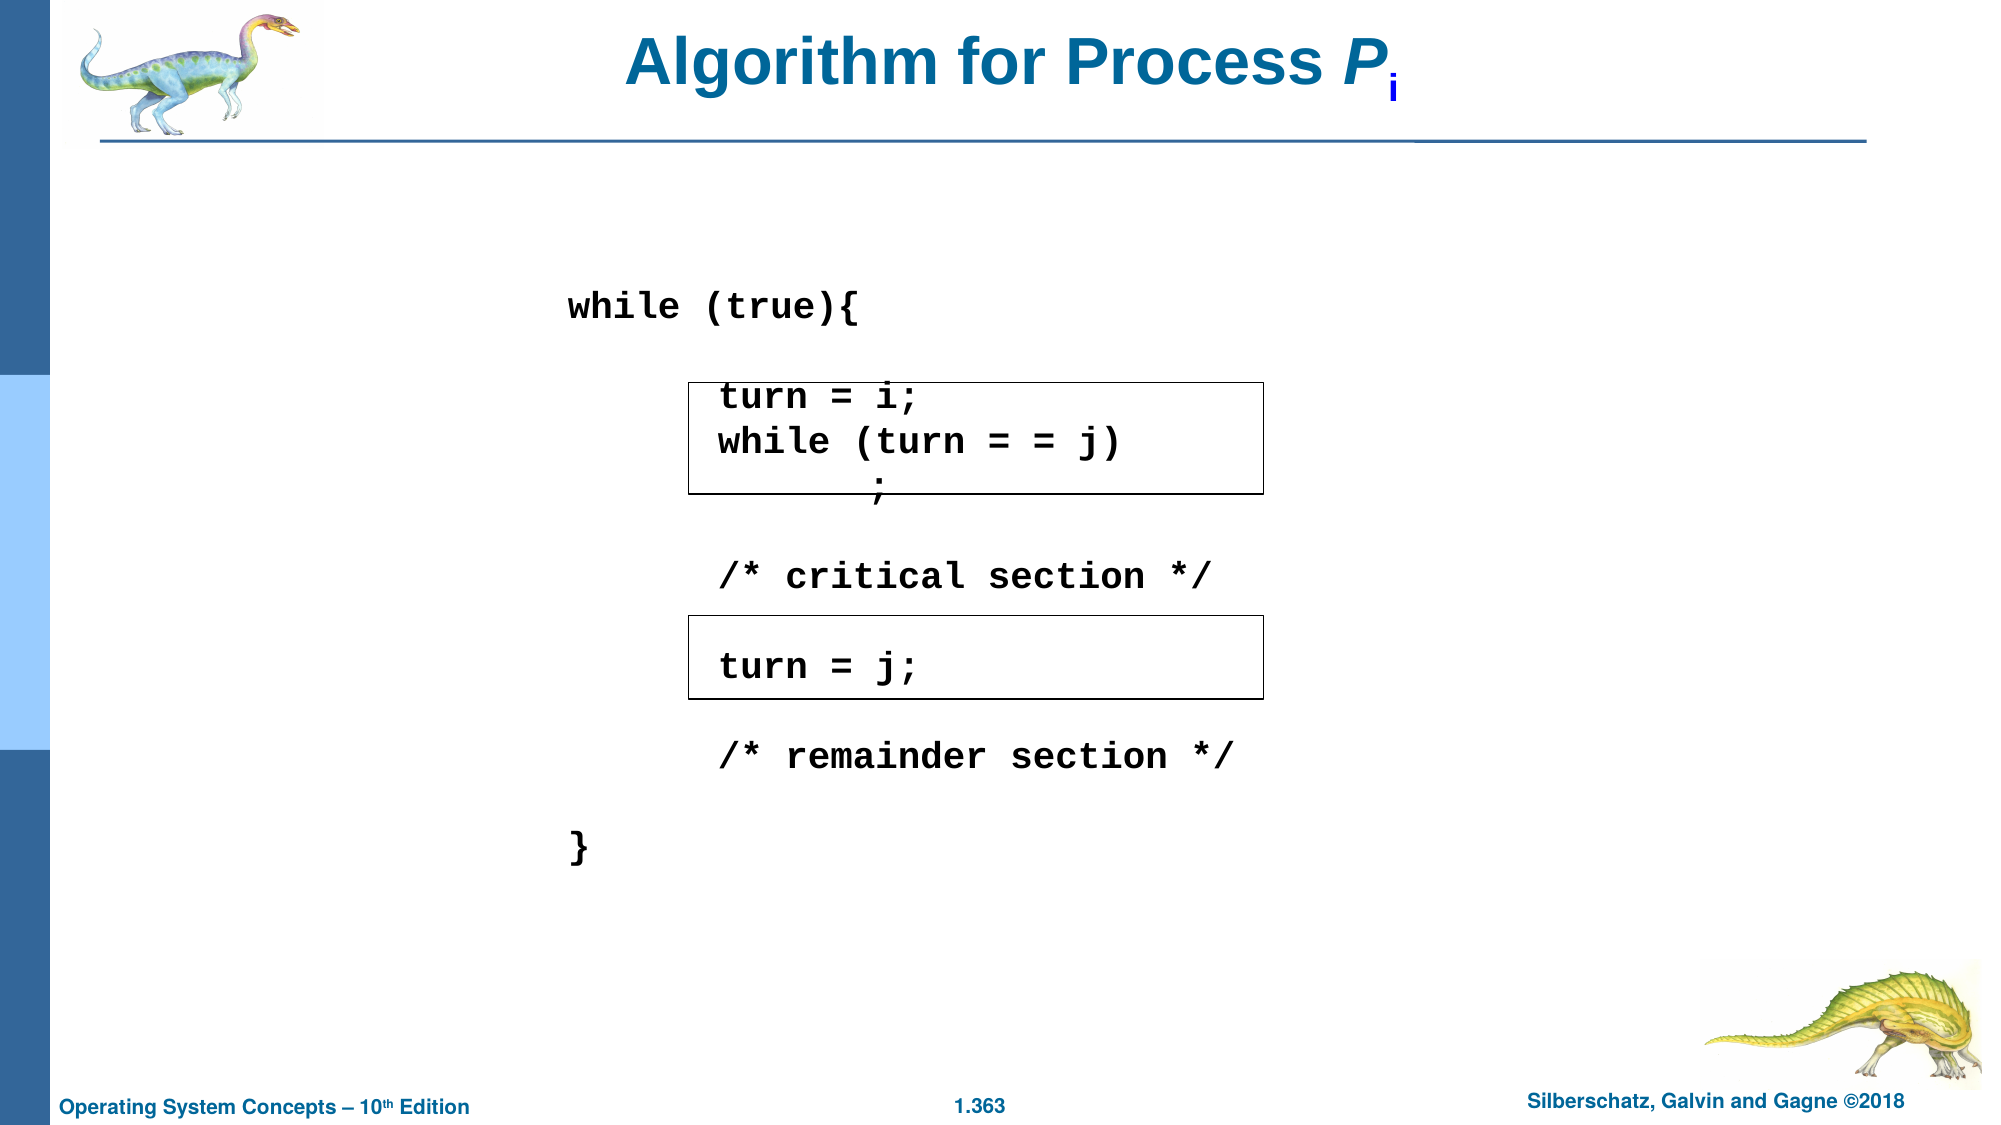

# Algorithm for Process Pi
while (true){

	turn = i;
	while (turn = = j)
		;

	/* critical section */

	turn = j;

	/* remainder section */

}